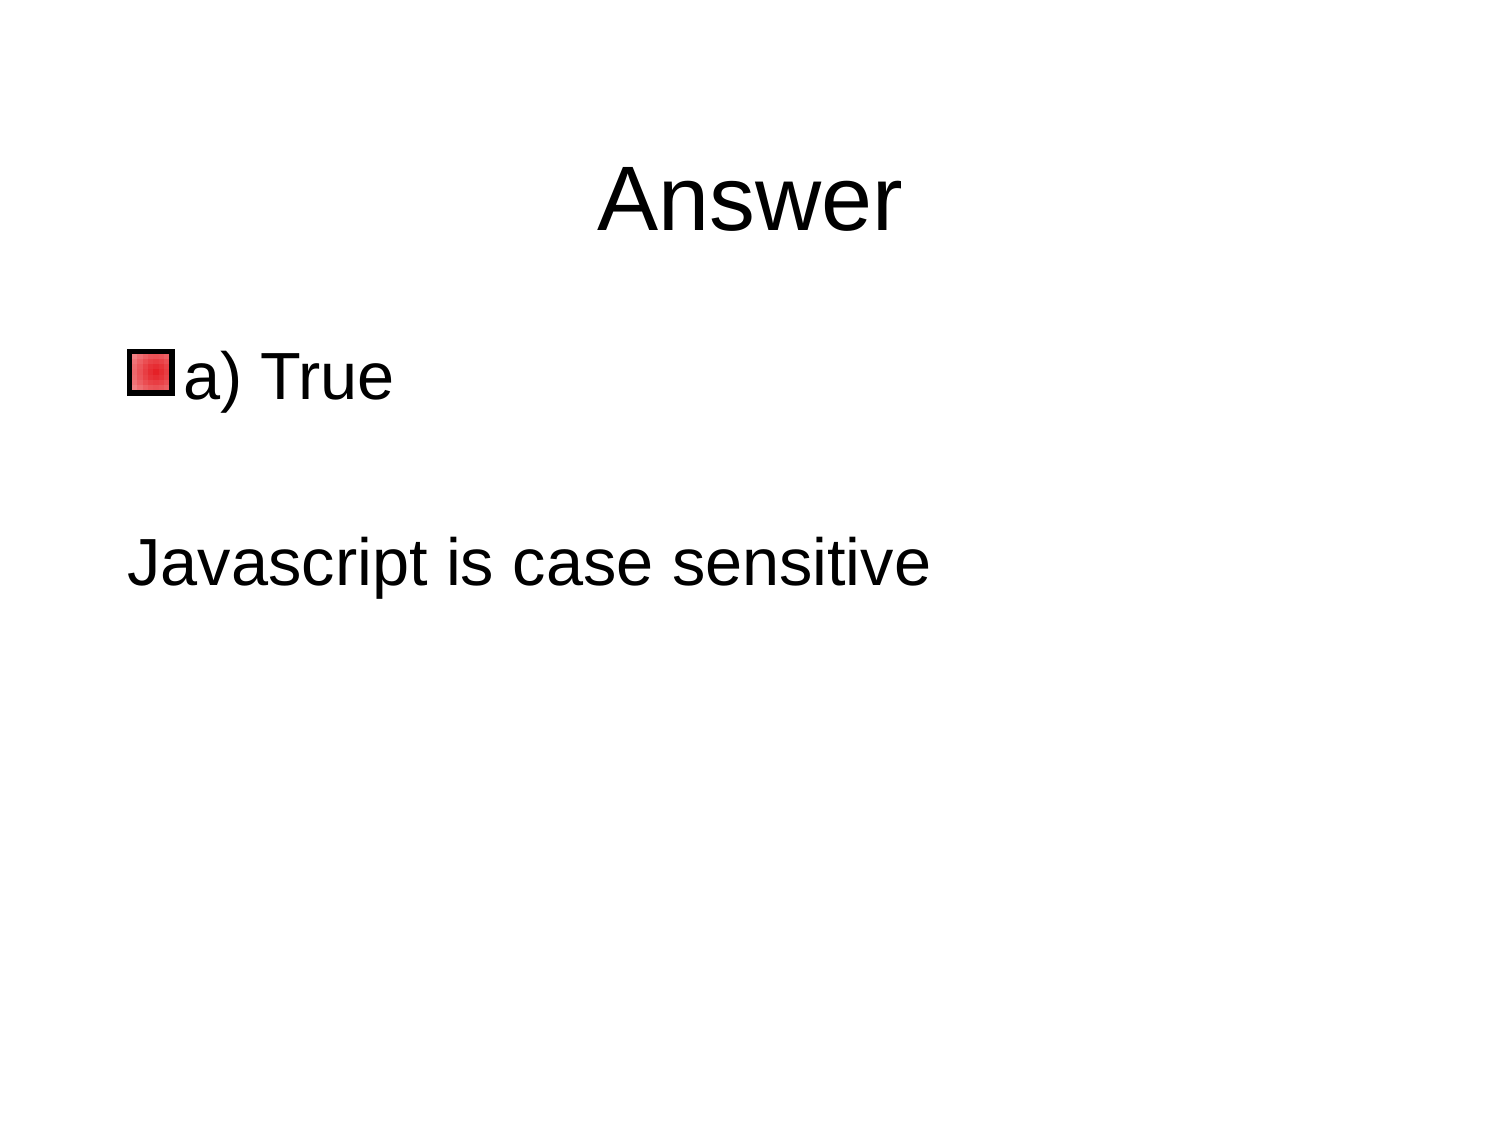

# Answer
a) True

Javascript is case sensitive